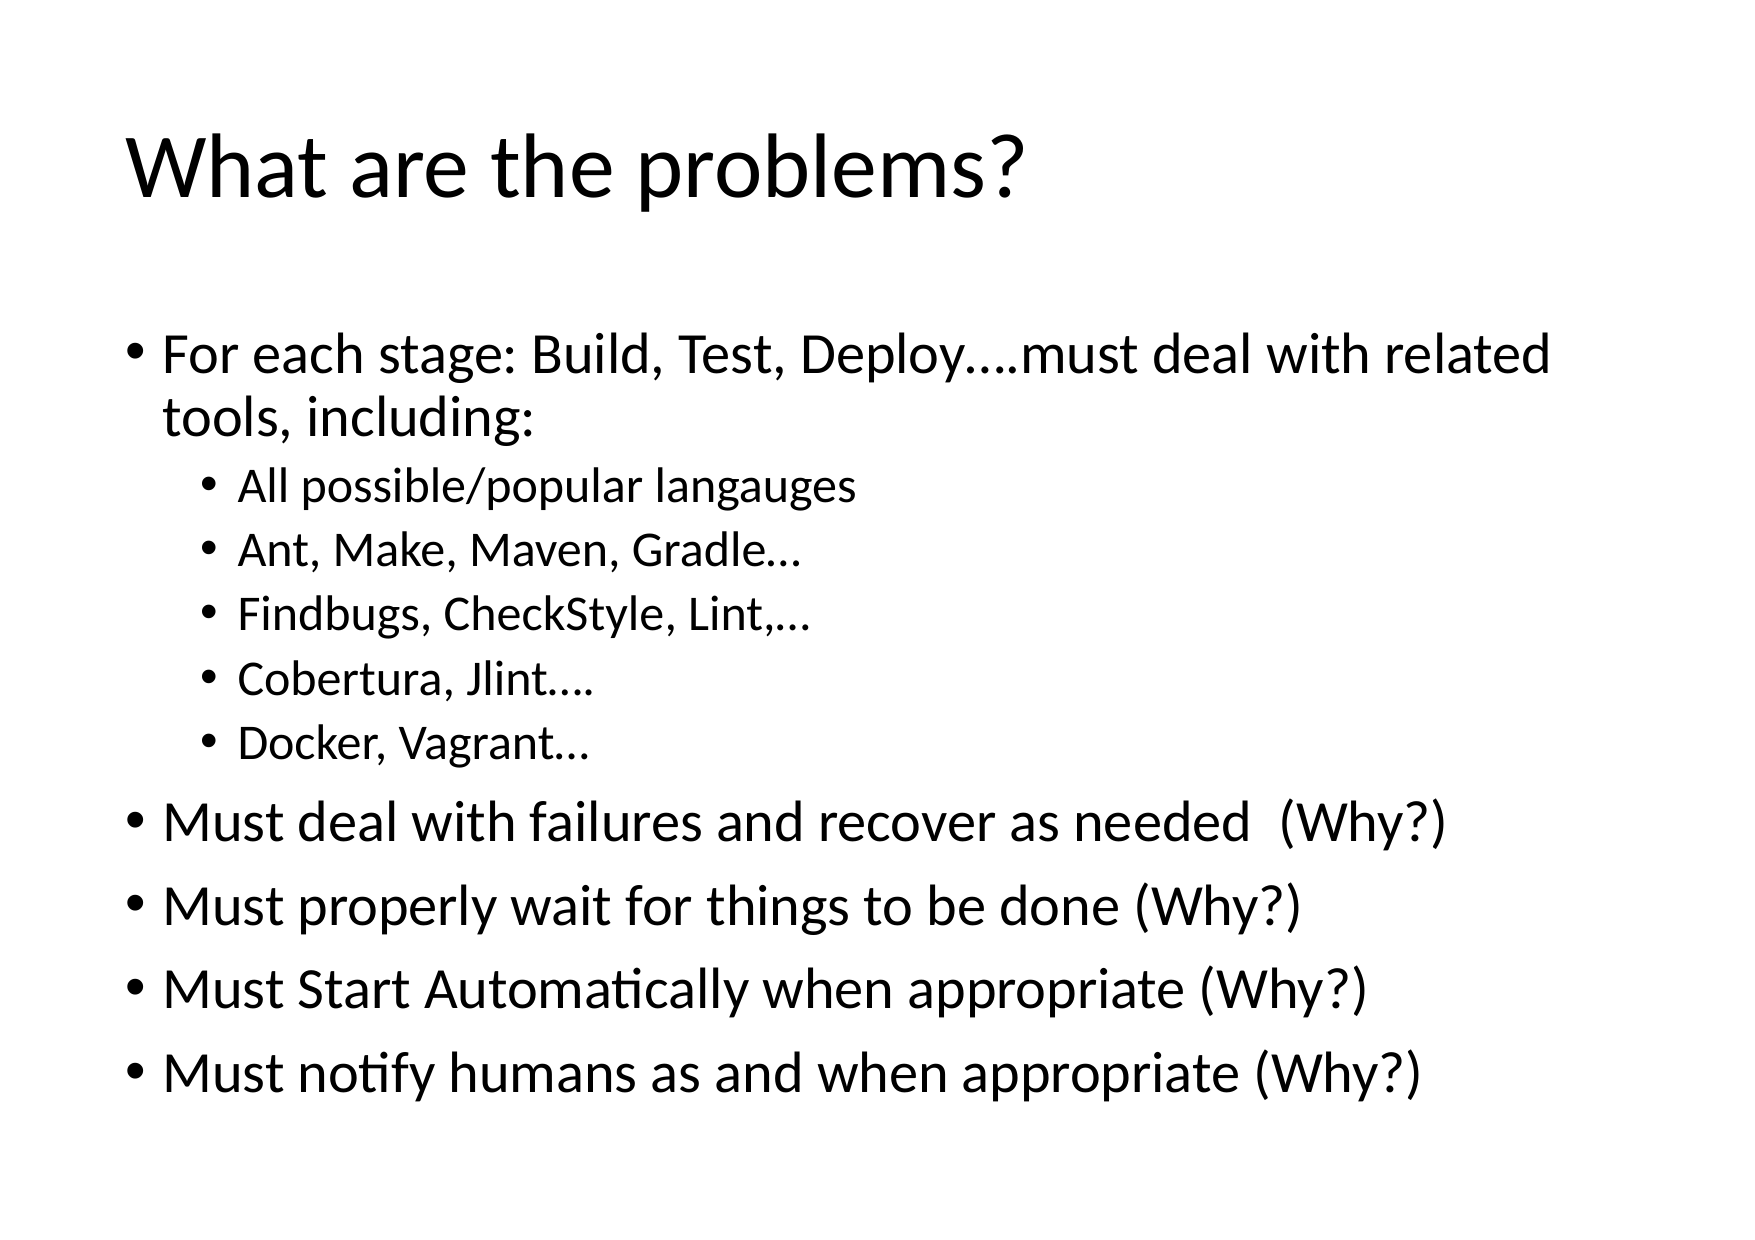

# What are the problems?
For each stage: Build, Test, Deploy….must deal with related tools, including:
All possible/popular langauges
Ant, Make, Maven, Gradle…
Findbugs, CheckStyle, Lint,…
Cobertura, Jlint….
Docker, Vagrant…
Must deal with failures and recover as needed  (Why?)
Must properly wait for things to be done (Why?)
Must Start Automatically when appropriate (Why?)
Must notify humans as and when appropriate (Why?)